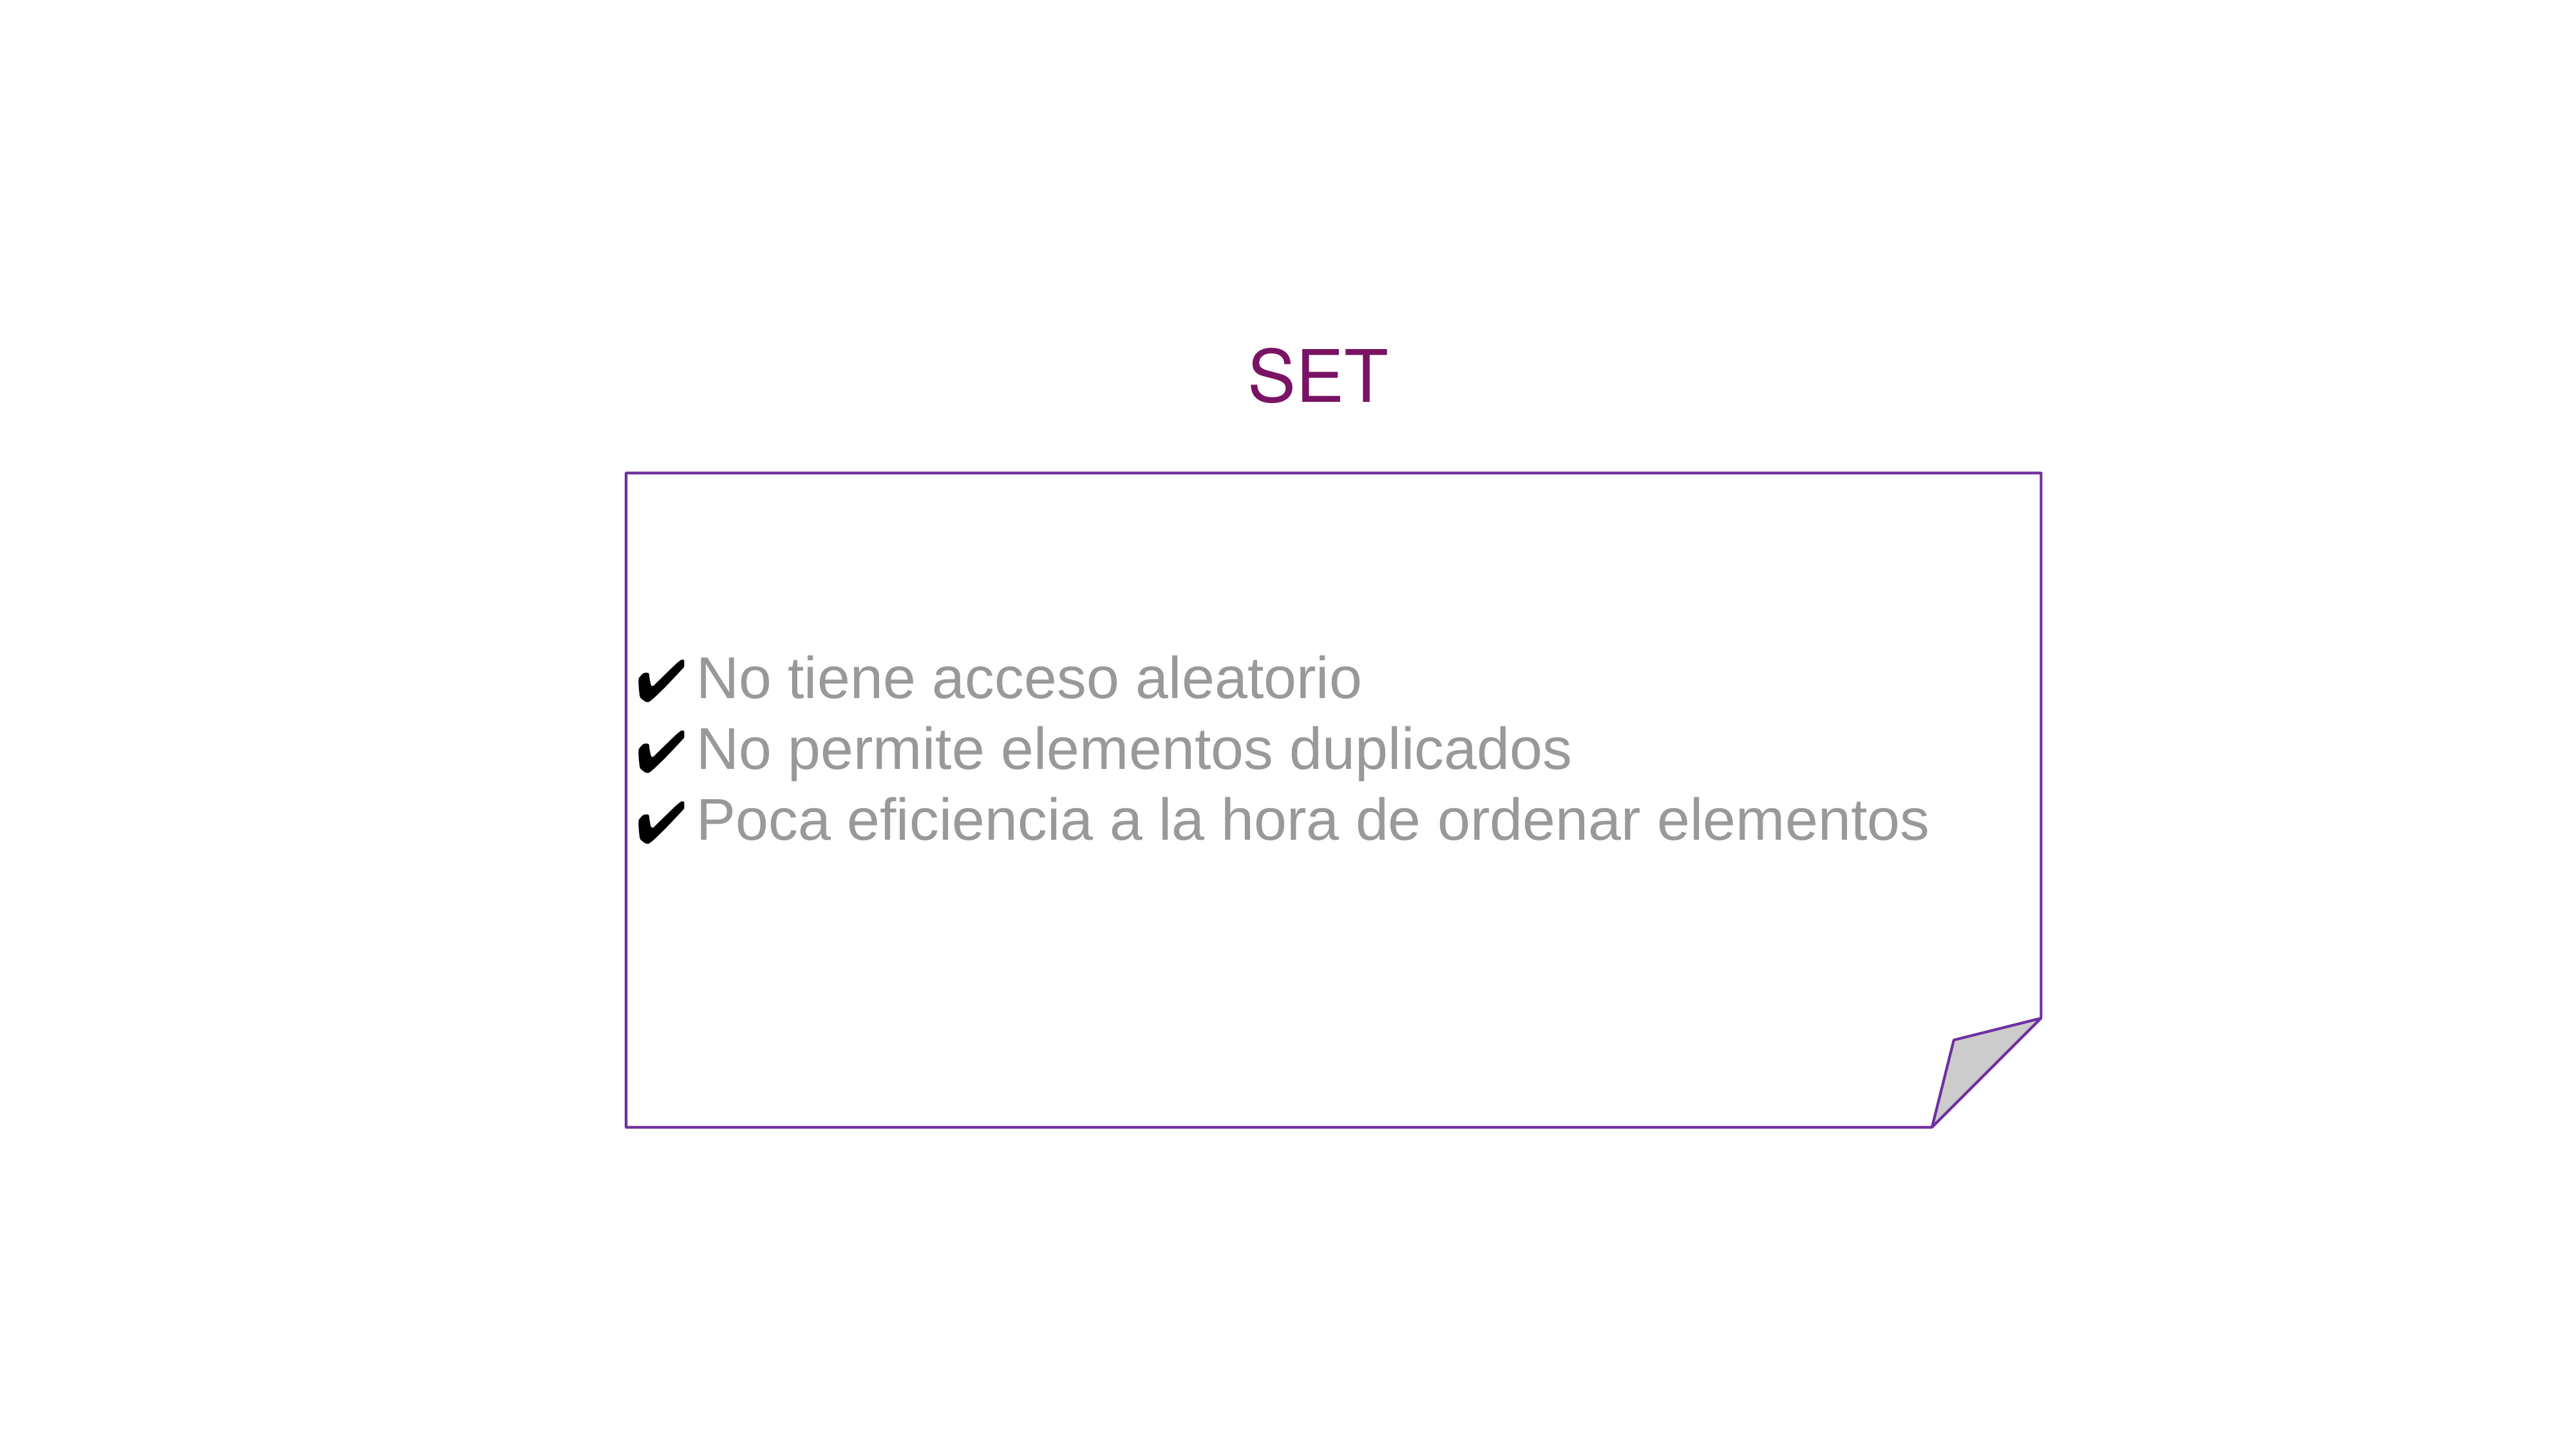

SET

No tiene acceso aleatorio
No permite elementos duplicados
Poca eficiencia a la hora de ordenar elementos